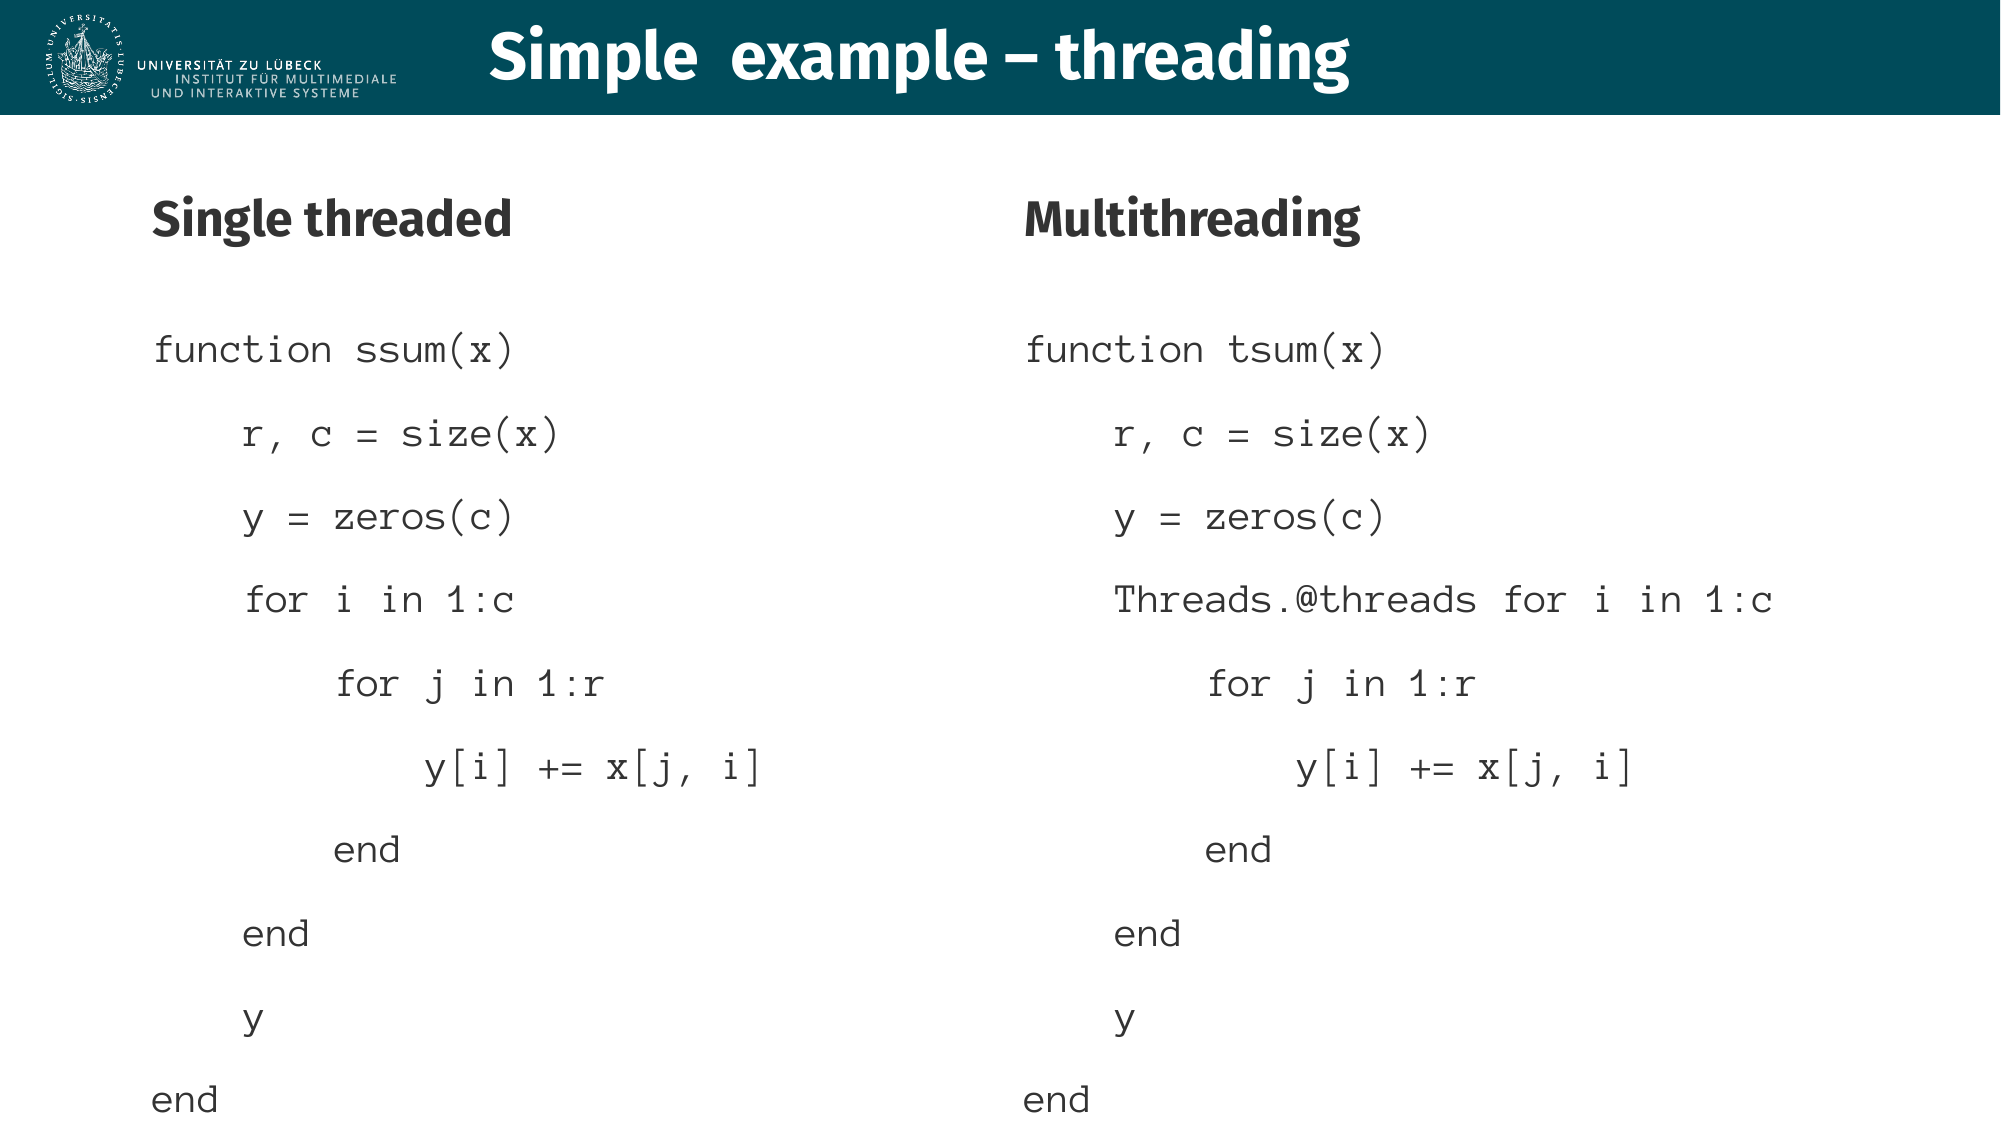

# Simple  example – threading
Multithreading
Single threaded
function tsum(x)
    r, c = size(x)
    y = zeros(c)
    Threads.@threads for i in 1:c
        for j in 1:r
            y[i] += x[j, i]
        end
    end
    y
end
function ssum(x)
    r, c = size(x)
    y = zeros(c)
    for i in 1:c
        for j in 1:r
            y[i] += x[j, i]
        end
    end
    y
end